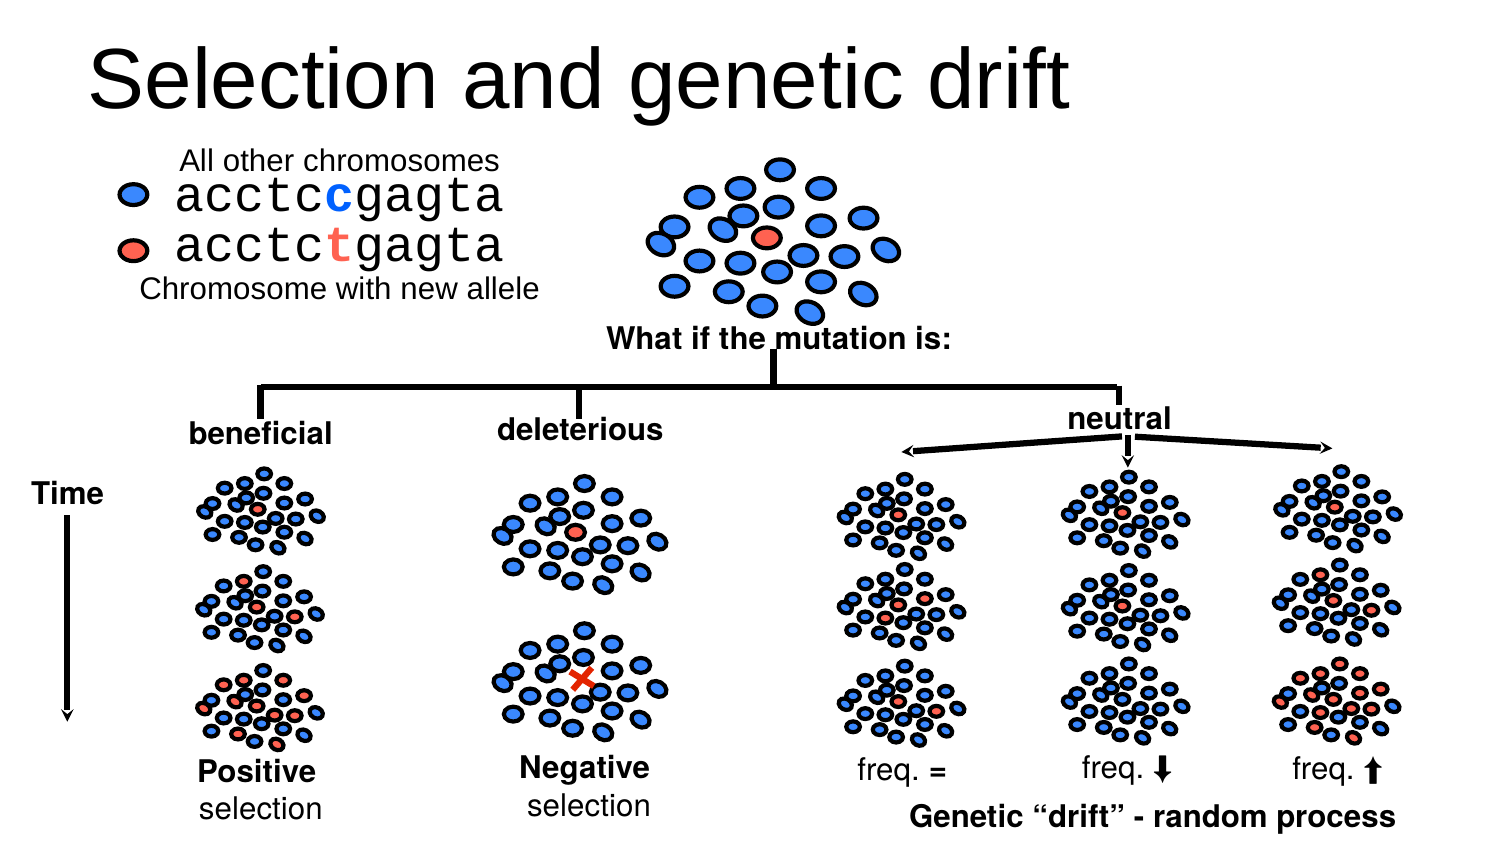

Selection and genetic drift
All other chromosomes
acctccgagta
acctctgagta
Chromosome with new allele

What if the mutation is:
beneficial

Time

Positive
selection
neutral

freq. ⬇
freq. ⬆
freq. =
Genetic “drift” - random process
deleterious

Negative
selection